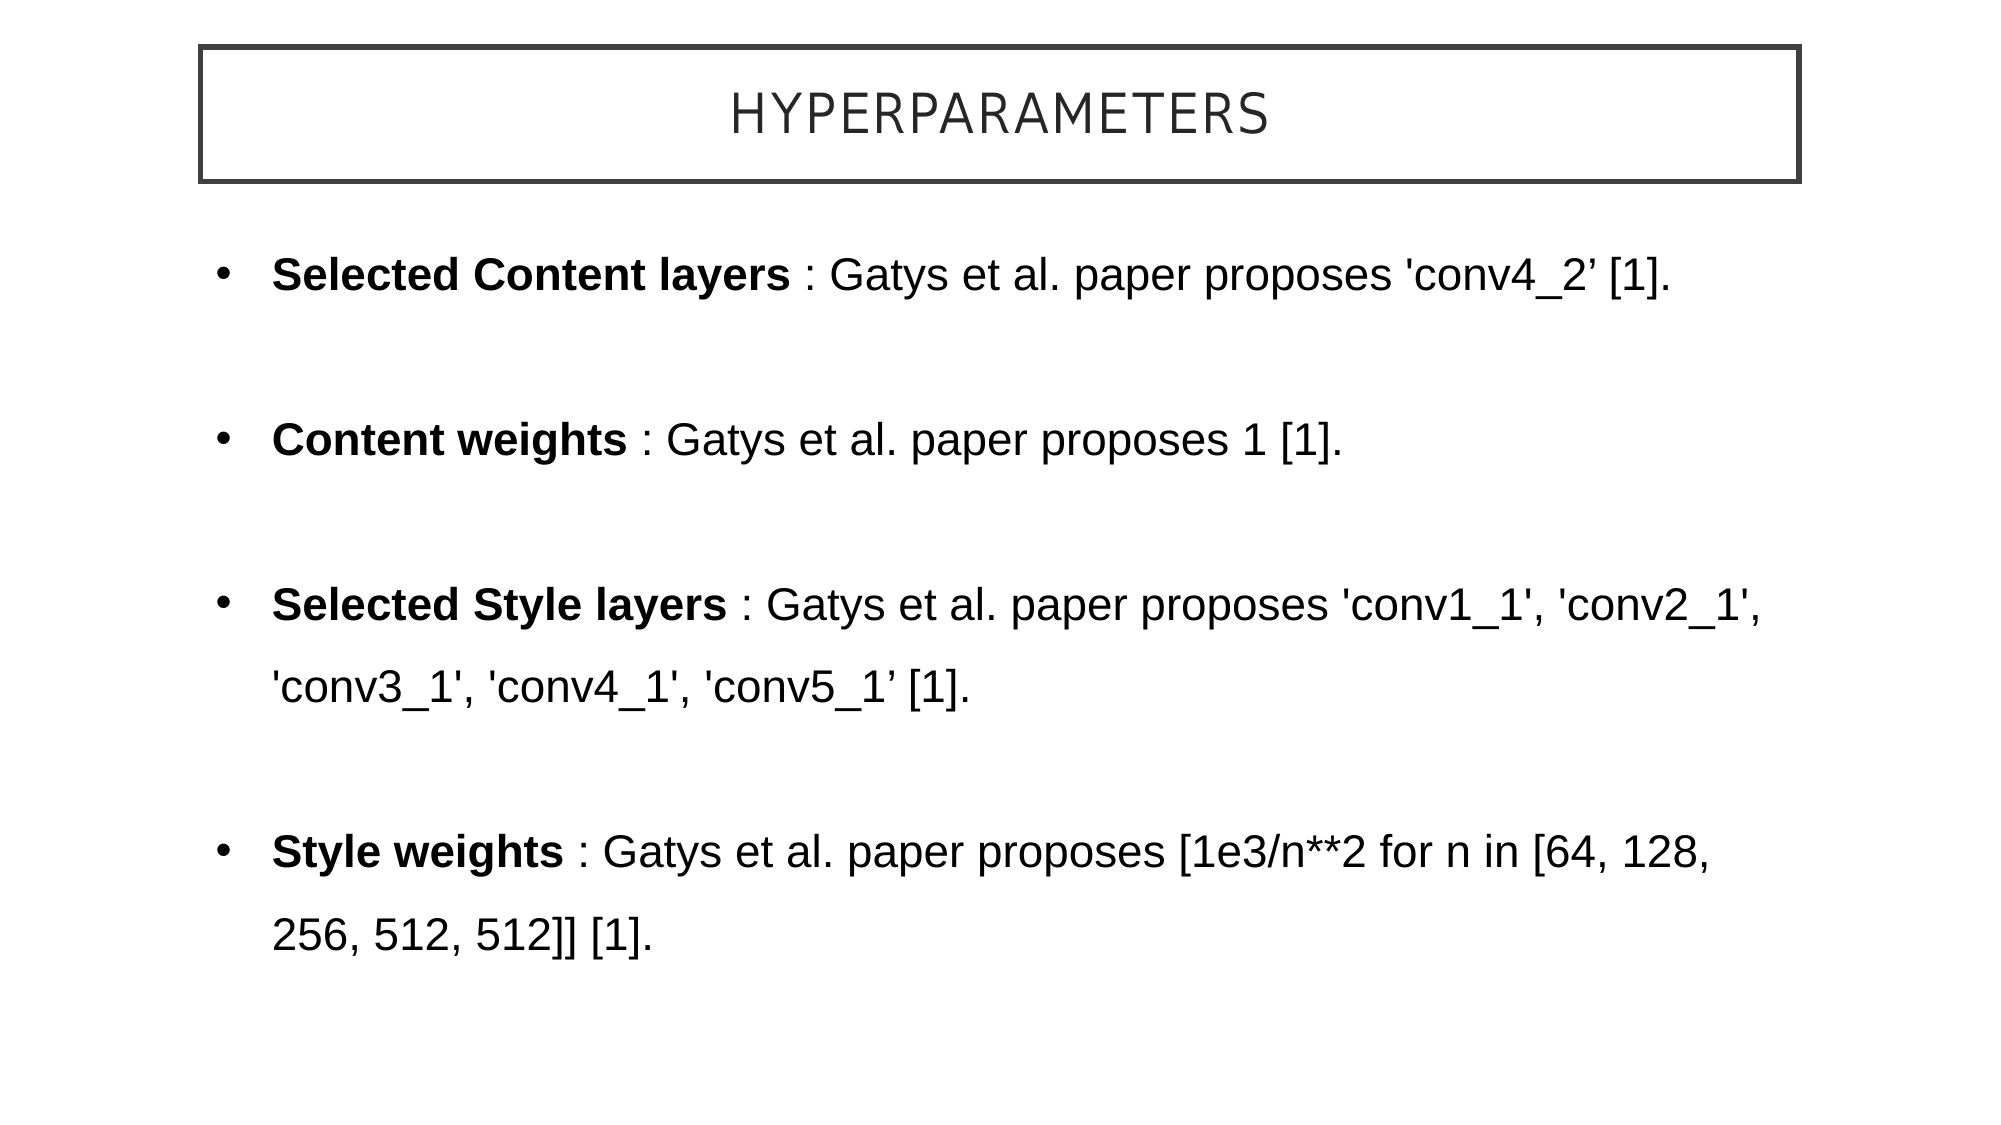

# Hyperparameters
Selected Content layers : Gatys et al. paper proposes 'conv4_2’ [1].

Content weights : Gatys et al. paper proposes 1 [1].

Selected Style layers : Gatys et al. paper proposes 'conv1_1', 'conv2_1', 'conv3_1', 'conv4_1', 'conv5_1’ [1].

Style weights : Gatys et al. paper proposes [1e3/n**2 for n in [64, 128, 256, 512, 512]] [1].